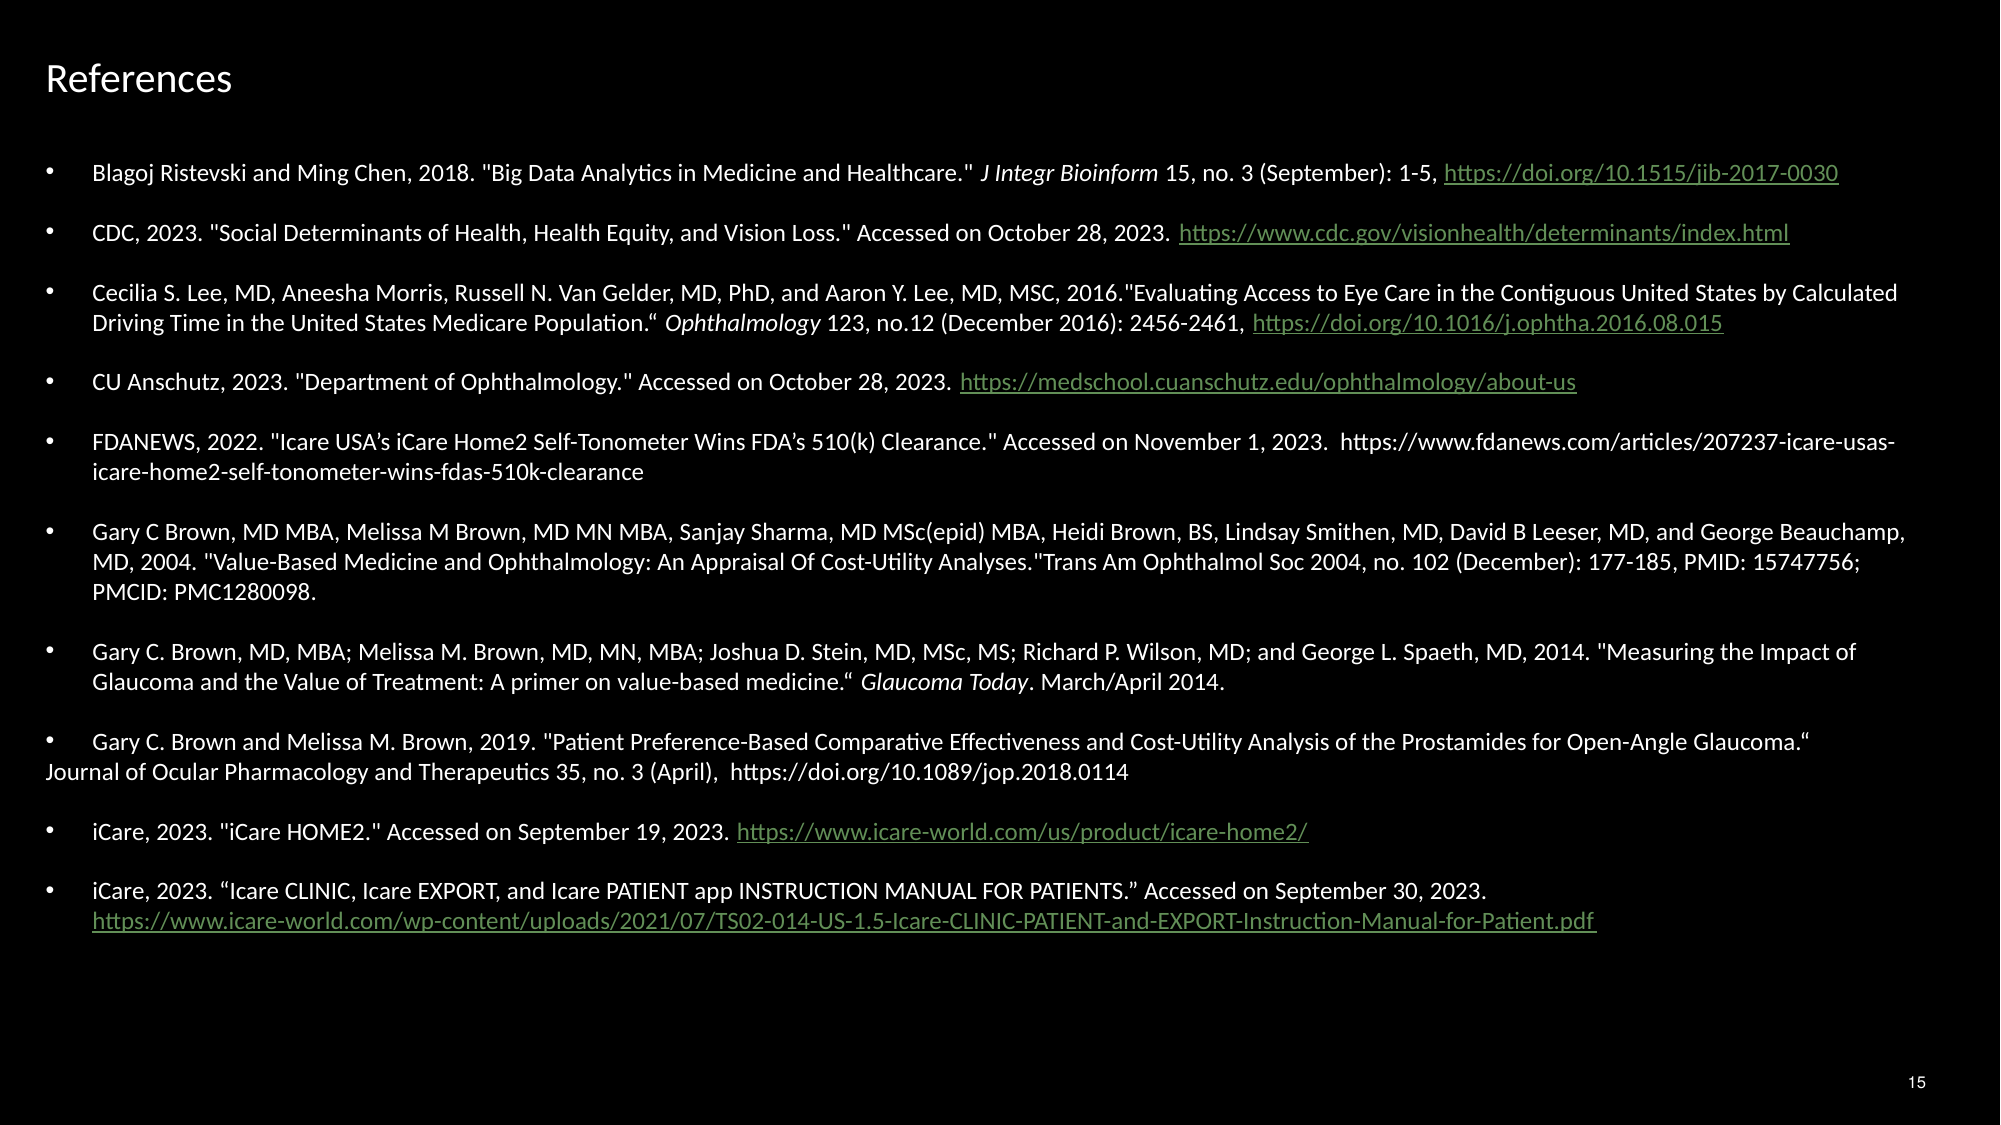

References
Blagoj Ristevski and Ming Chen, 2018. "Big Data Analytics in Medicine and Healthcare." J Integr Bioinform 15, no. 3 (September): 1-5, https://doi.org/10.1515/jib-2017-0030

CDC, 2023. "Social Determinants of Health, Health Equity, and Vision Loss." Accessed on October 28, 2023. https://www.cdc.gov/visionhealth/determinants/index.html

Cecilia S. Lee, MD, Aneesha Morris, Russell N. Van Gelder, MD, PhD, and Aaron Y. Lee, MD, MSC, 2016."Evaluating Access to Eye Care in the Contiguous United States by Calculated Driving Time in the United States Medicare Population.“ Ophthalmology 123, no.12 (December 2016): 2456-2461, https://doi.org/10.1016/j.ophtha.2016.08.015

CU Anschutz, 2023. "Department of Ophthalmology." Accessed on October 28, 2023. https://medschool.cuanschutz.edu/ophthalmology/about-us

FDANEWS, 2022. "Icare USA’s iCare Home2 Self-Tonometer Wins FDA’s 510(k) Clearance." Accessed on November 1, 2023.  https://www.fdanews.com/articles/207237-icare-usas-icare-home2-self-tonometer-wins-fdas-510k-clearance

Gary C Brown, MD MBA, Melissa M Brown, MD MN MBA, Sanjay Sharma, MD MSc(epid) MBA, Heidi Brown, BS, Lindsay Smithen, MD, David B Leeser, MD, and George Beauchamp, MD, 2004. "Value-Based Medicine and Ophthalmology: An Appraisal Of Cost-Utility Analyses."Trans Am Ophthalmol Soc 2004, no. 102 (December): 177-185, PMID: 15747756; PMCID: PMC1280098.

Gary C. Brown, MD, MBA; Melissa M. Brown, MD, MN, MBA; Joshua D. Stein, MD, MSc, MS; Richard P. Wilson, MD; and George L. Spaeth, MD, 2014. "Measuring the Impact of Glaucoma and the Value of Treatment: A primer on value-based medicine.“ Glaucoma Today. March/April 2014.

Gary C. Brown and Melissa M. Brown, 2019. "Patient Preference-Based Comparative Effectiveness and Cost-Utility Analysis of the Prostamides for Open-Angle Glaucoma.“
Journal of Ocular Pharmacology and Therapeutics 35, no. 3 (April),  https://doi.org/10.1089/jop.2018.0114

iCare, 2023. "iCare HOME2." Accessed on September 19, 2023. https://www.icare-world.com/us/product/icare-home2/

iCare, 2023. “Icare CLINIC, Icare EXPORT, and Icare PATIENT app INSTRUCTION MANUAL FOR PATIENTS.” Accessed on September 30, 2023. https://www.icare-world.com/wp-content/uploads/2021/07/TS02-014-US-1.5-Icare-CLINIC-PATIENT-and-EXPORT-Instruction-Manual-for-Patient.pdf

15